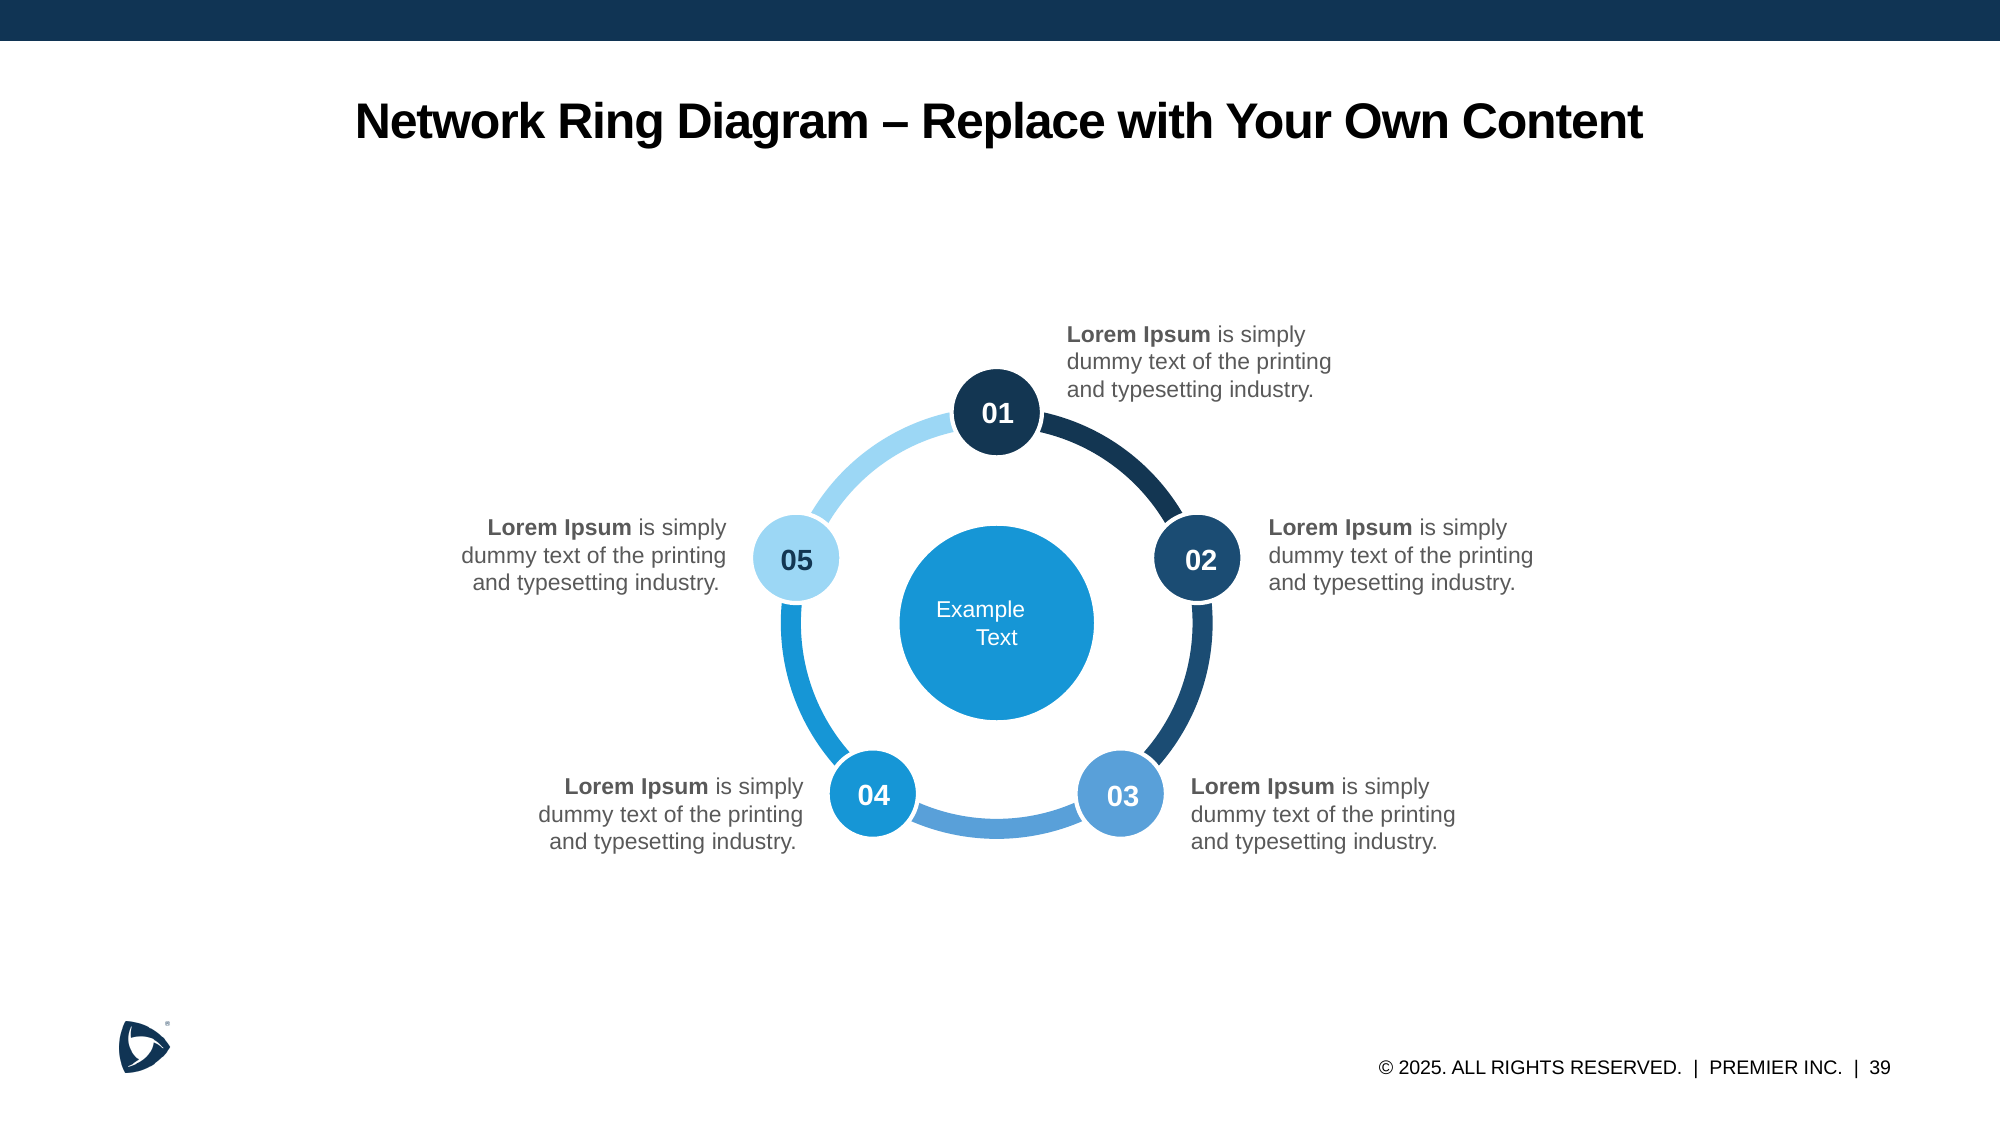

# Network Ring Diagram – Replace with Your Own Content

Lorem Ipsum is simply dummy text of the printing and typesetting industry.

01
Lorem Ipsum is simply dummy text of the printing and typesetting industry.
Lorem Ipsum is simply dummy text of the printing and typesetting industry.
05
02
Example      Text
Lorem Ipsum is simply dummy text of the printing and typesetting industry.
Lorem Ipsum is simply dummy text of the printing and typesetting industry.
04
03